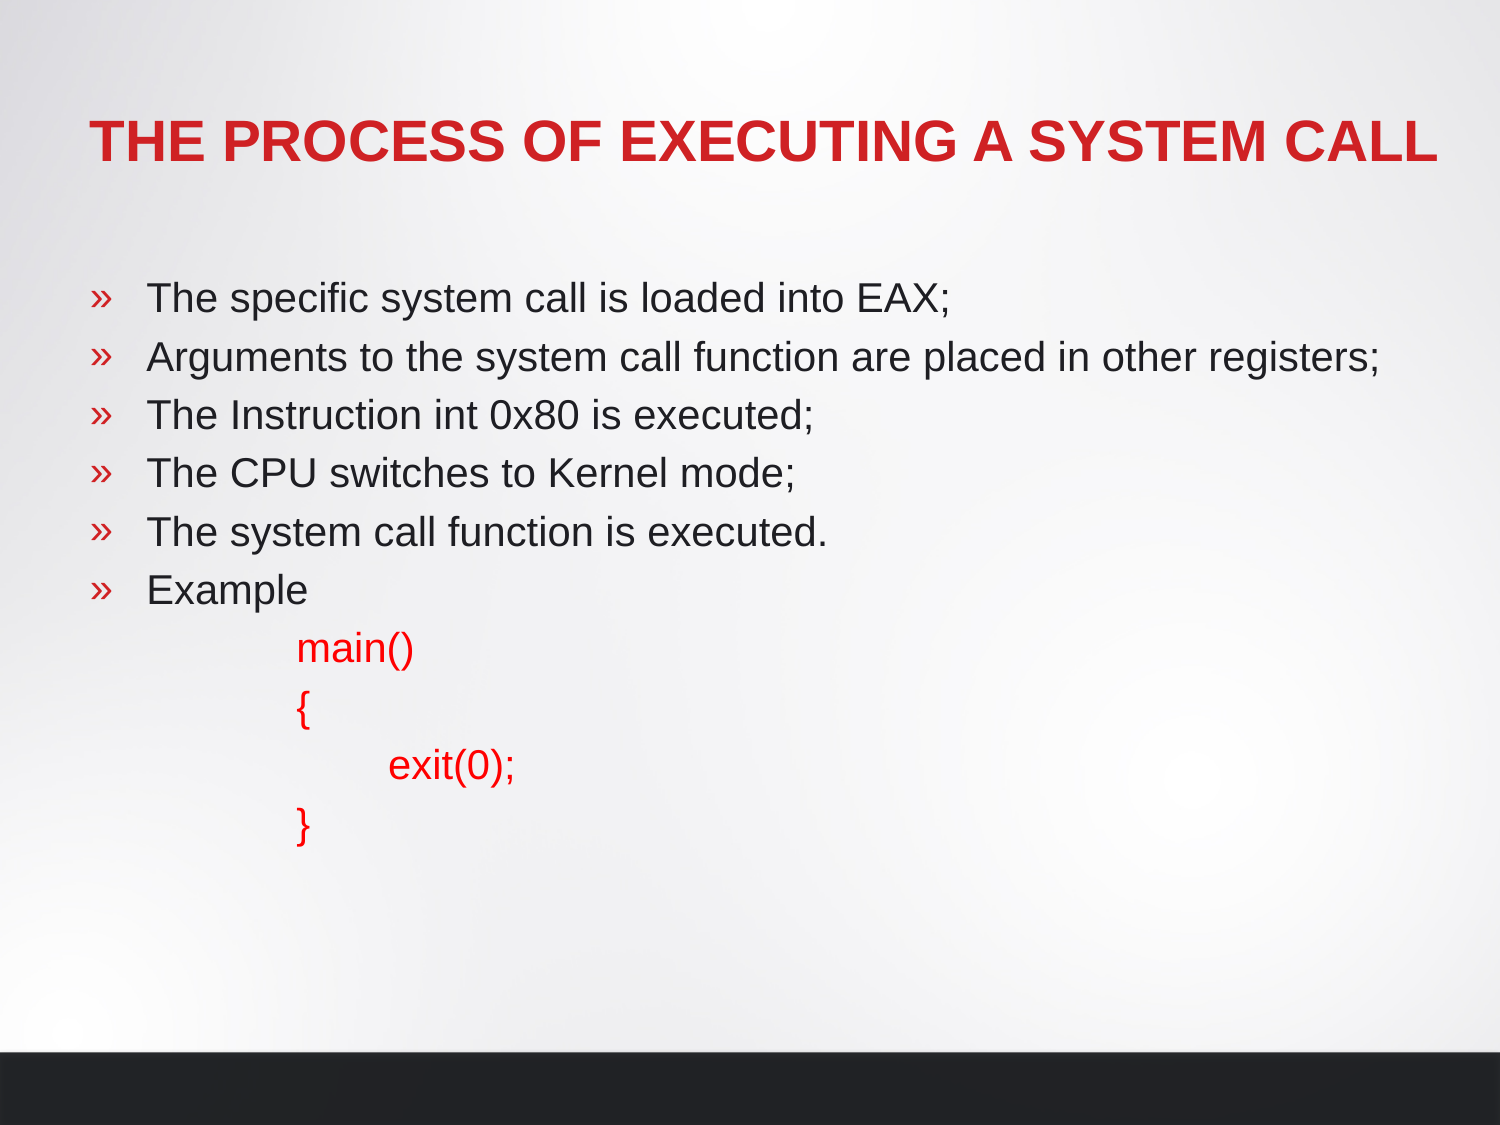

# The process of executing a system call
The specific system call is loaded into EAX;
Arguments to the system call function are placed in other registers;
The Instruction int 0x80 is executed;
The CPU switches to Kernel mode;
The system call function is executed.
Example
main()‏
{
        exit(0);
}